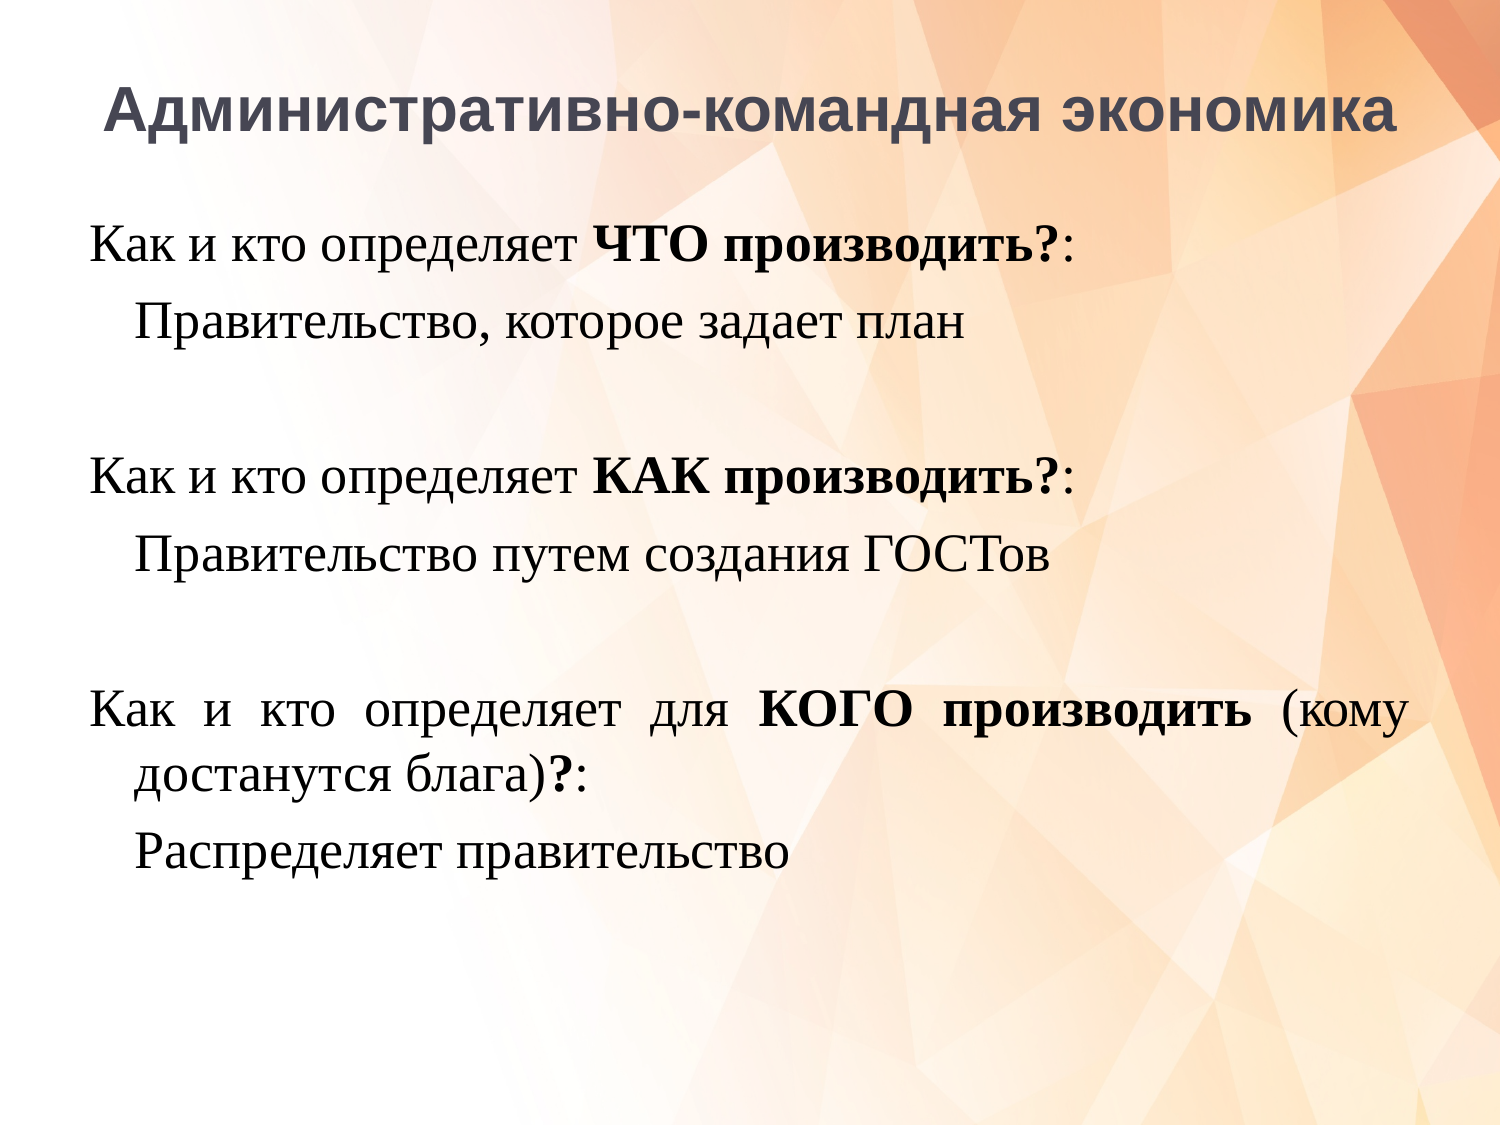

# Административно-командная экономика
Как и кто определяет ЧТО производить?:
	Правительство, которое задает план

Как и кто определяет КАК производить?:
	Правительство путем создания ГОСТов

Как и кто определяет для КОГО производить (кому достанутся блага)?:
	Распределяет правительство